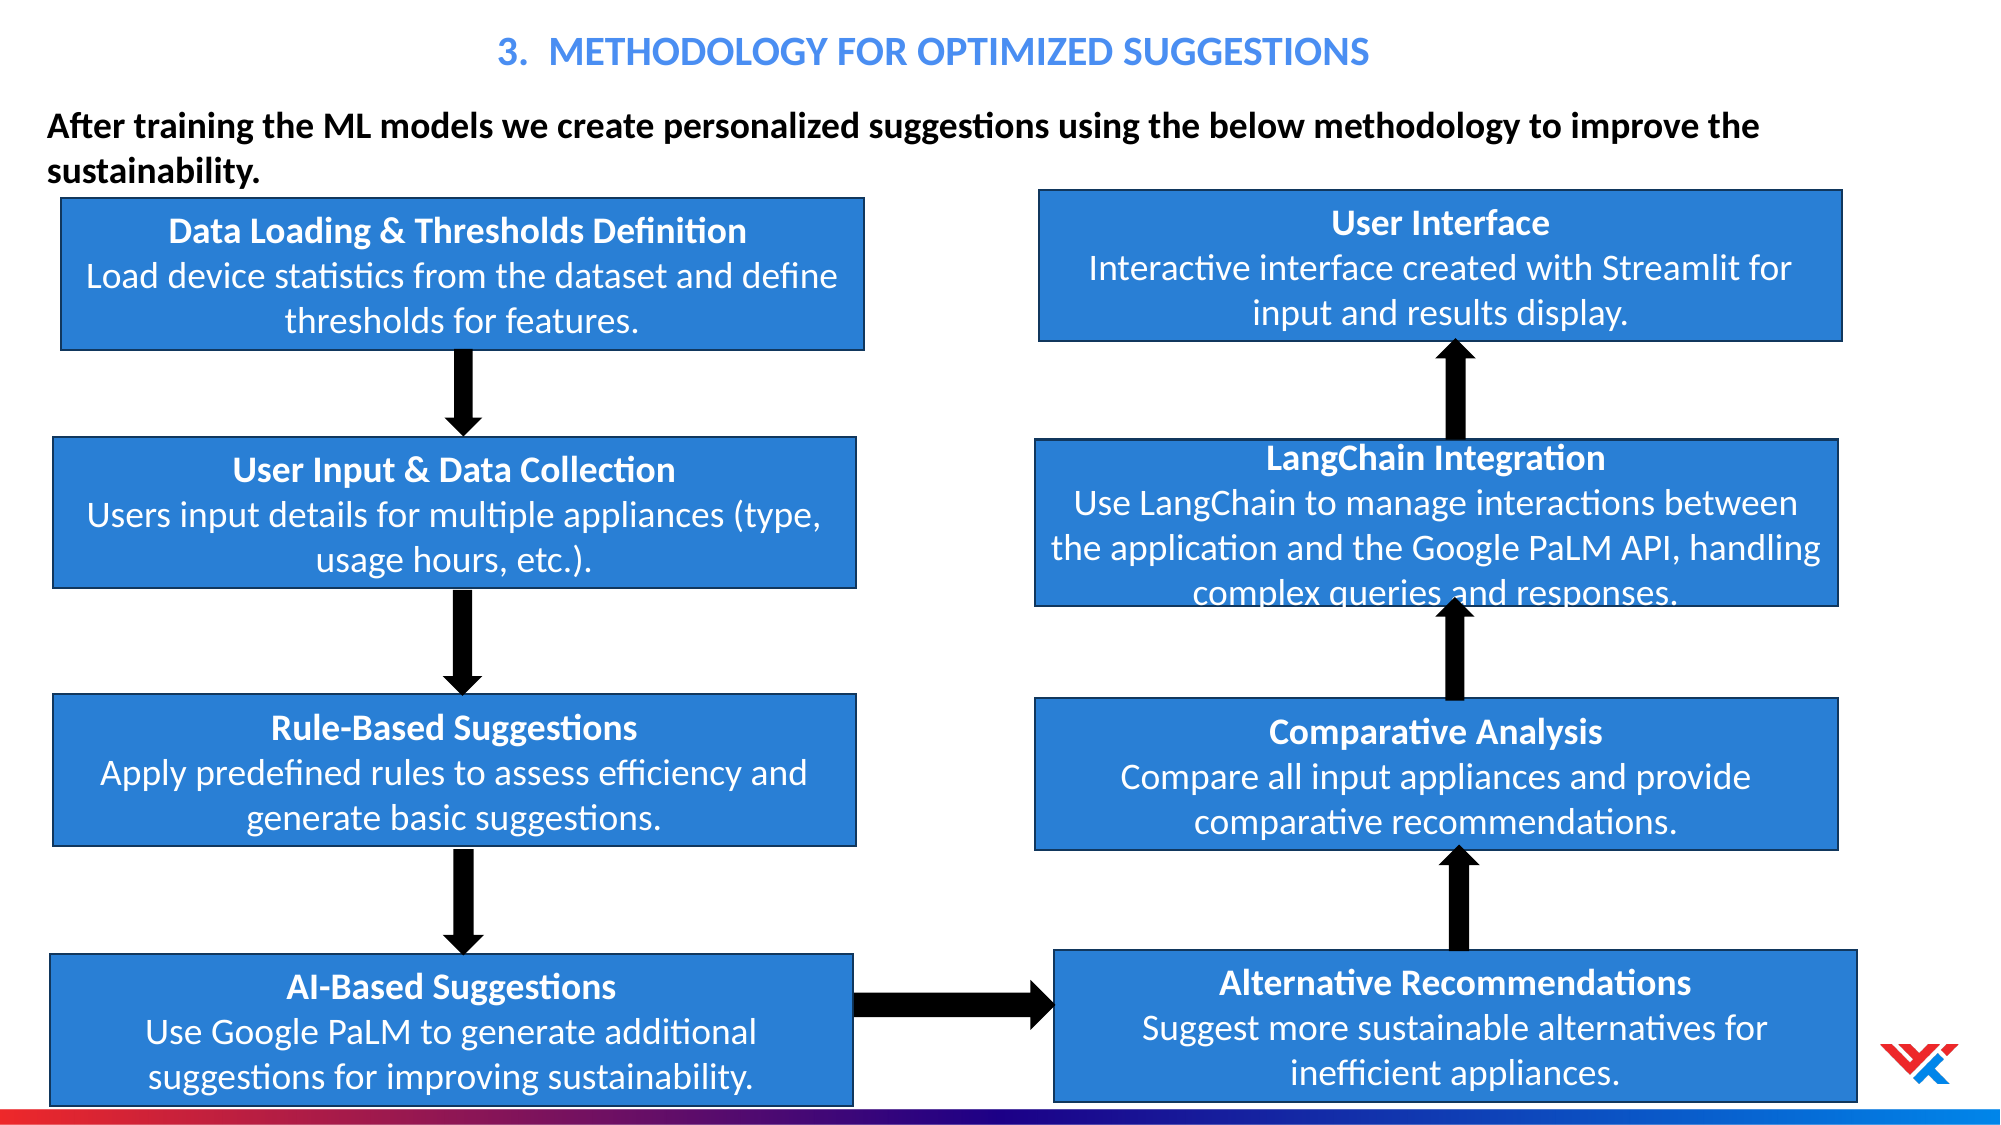

3.  METHODOLOGY FOR OPTIMIZED SUGGESTIONS
After training the ML models we create personalized suggestions using the below methodology to improve the sustainability.
User Interface
Interactive interface created with Streamlit for input and results display.
Data Loading & Thresholds Definition
Load device statistics from the dataset and define thresholds for features.

User Input & Data Collection
Users input details for multiple appliances (type, usage hours, etc.).
LangChain Integration
Use LangChain to manage interactions between the application and the Google PaLM API, handling complex queries and responses.

Rule-Based Suggestions
Apply predefined rules to assess efficiency and generate basic suggestions.

Comparative Analysis
Compare all input appliances and provide comparative recommendations.

Alternative Recommendations
Suggest more sustainable alternatives for inefficient appliances.
AI-Based Suggestions
Use Google PaLM to generate additional suggestions for improving sustainability.